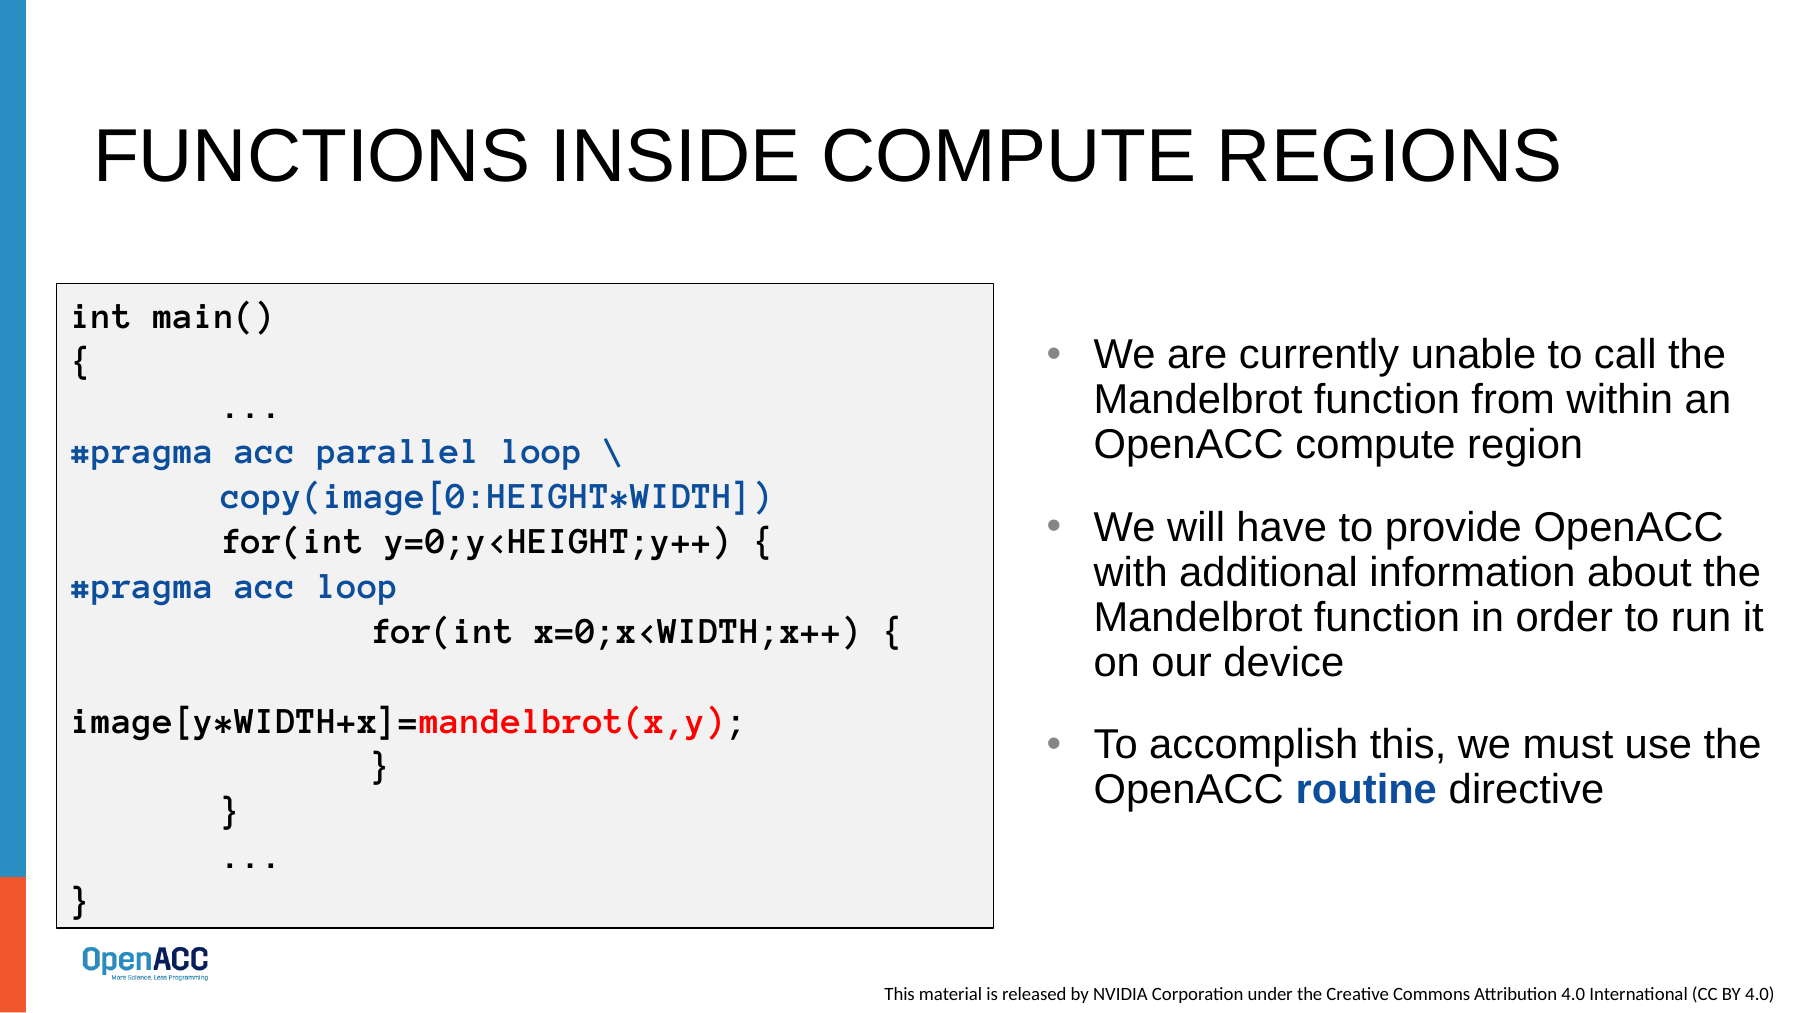

# Functions inside compute regions
int main()
{
	...
#pragma acc parallel loop \
	copy(image[0:HEIGHT*WIDTH])
	for(int y=0;y<HEIGHT;y++) {
#pragma acc loop
  		for(int x=0;x<WIDTH;x++) {
    		image[y*WIDTH+x]=mandelbrot(x,y);
  		}
	}
	...
}
We are currently unable to call the Mandelbrot function from within an OpenACC compute region
We will have to provide OpenACC with additional information about the Mandelbrot function in order to run it on our device
To accomplish this, we must use the OpenACC routine directive